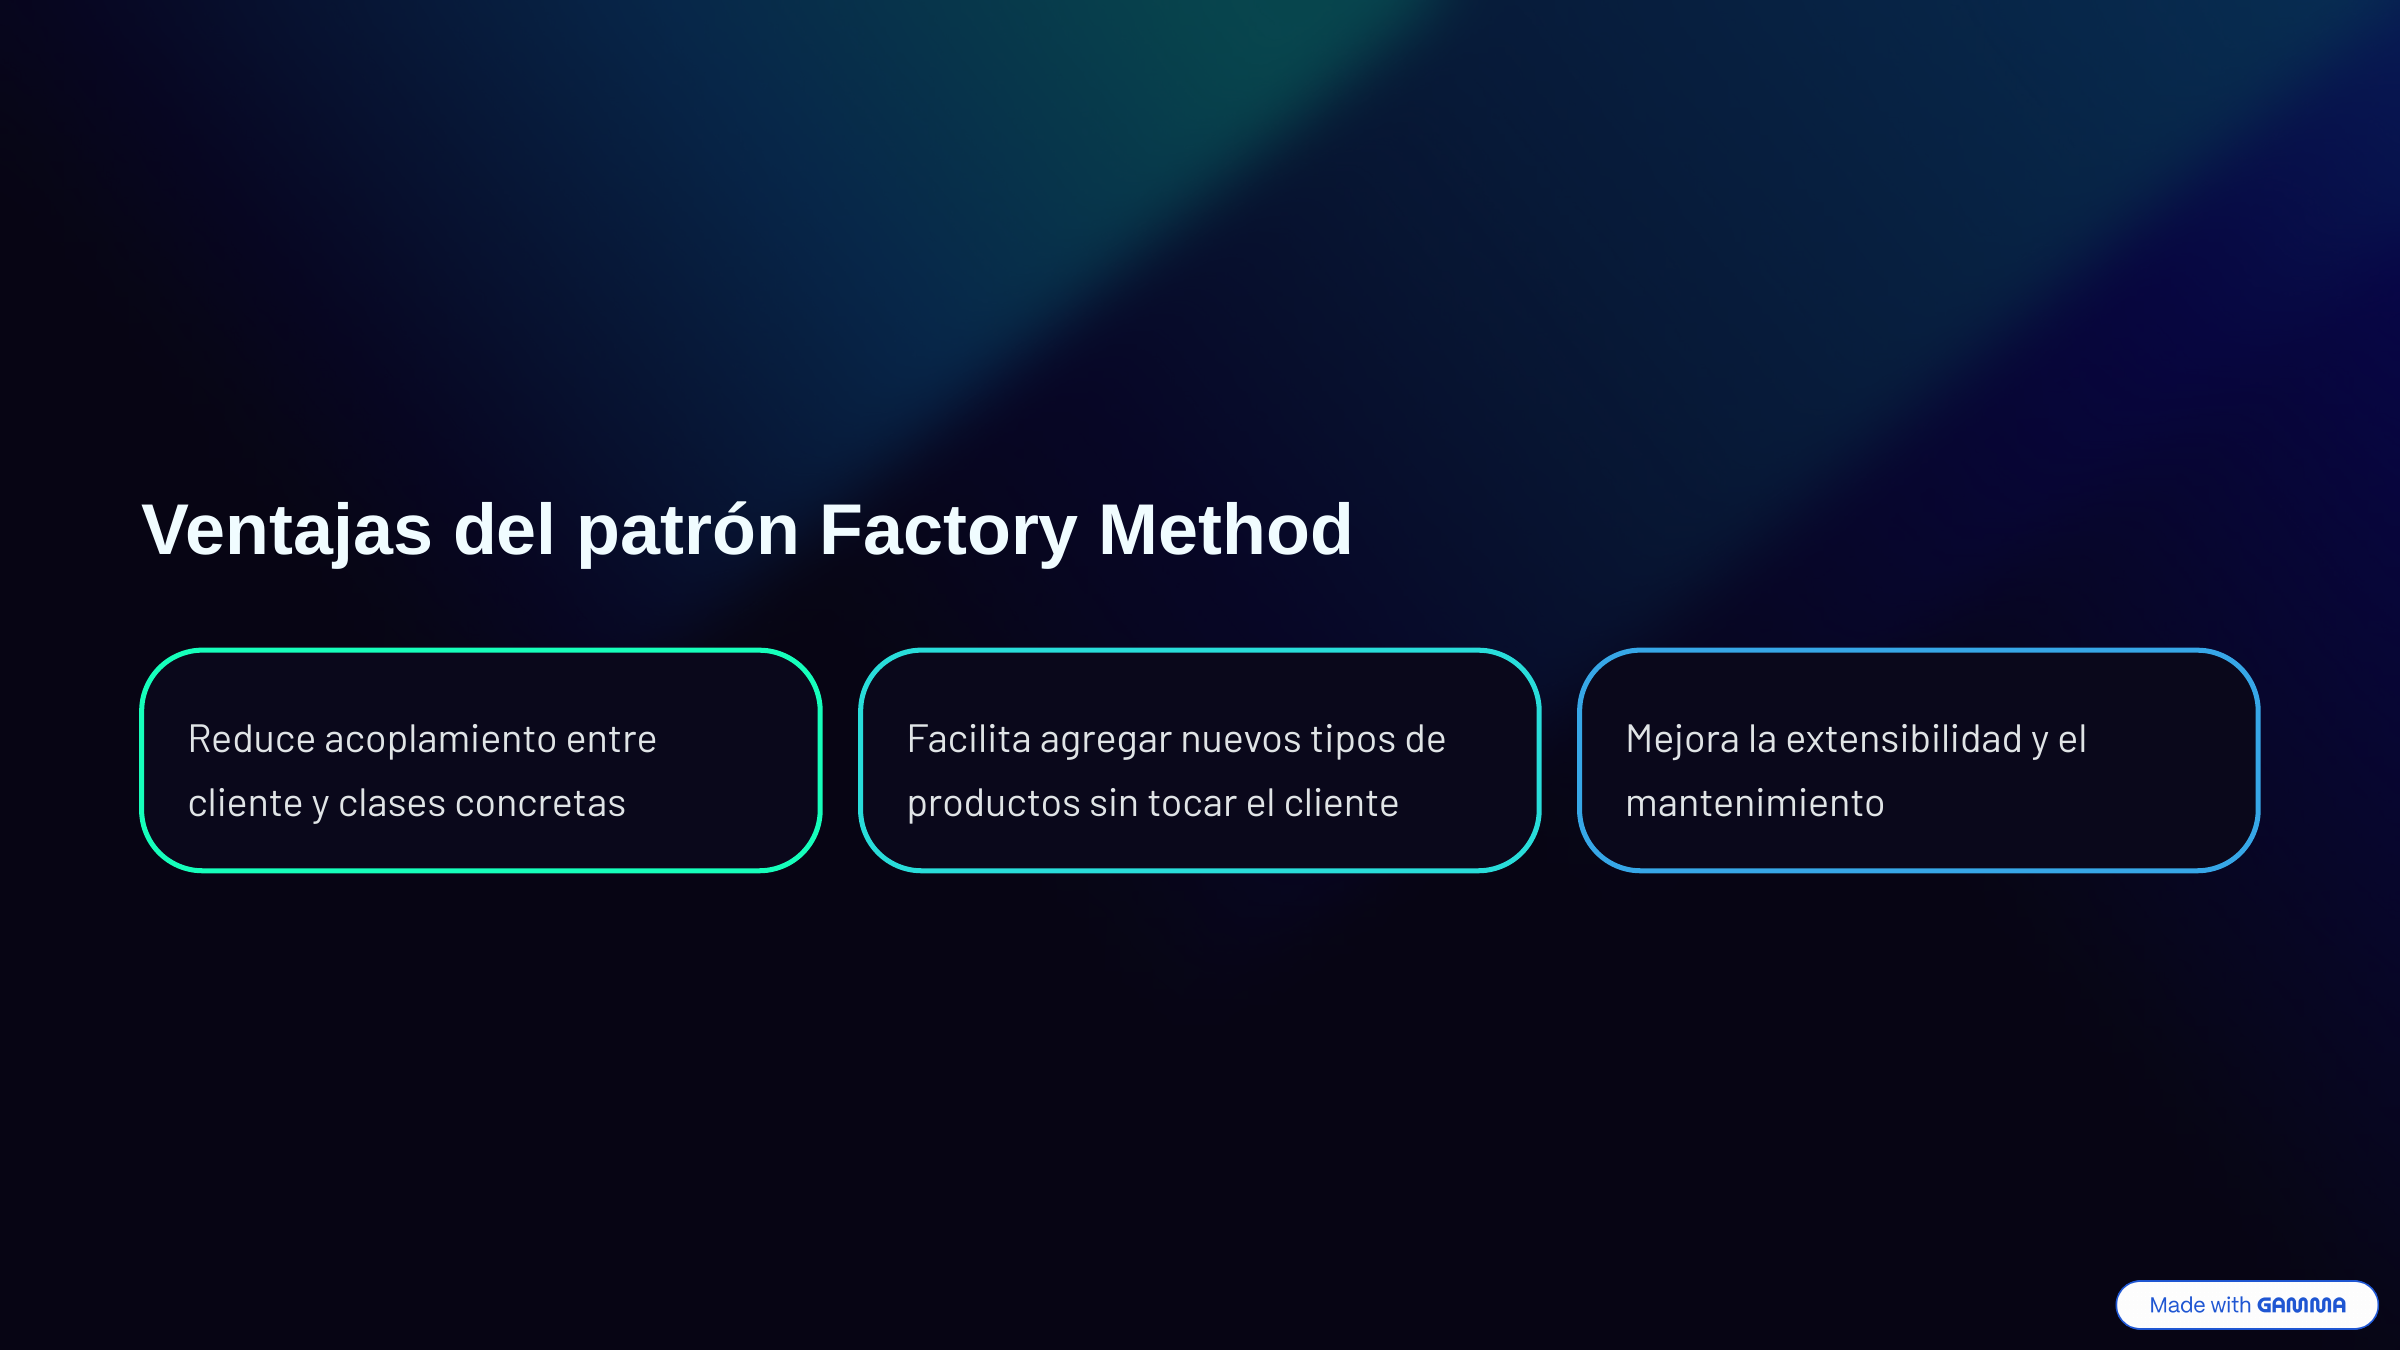

Ventajas del patrón Factory Method

Reduce acoplamiento entre cliente y clases concretas
Facilita agregar nuevos tipos de productos sin tocar el cliente
Mejora la extensibilidad y el mantenimiento